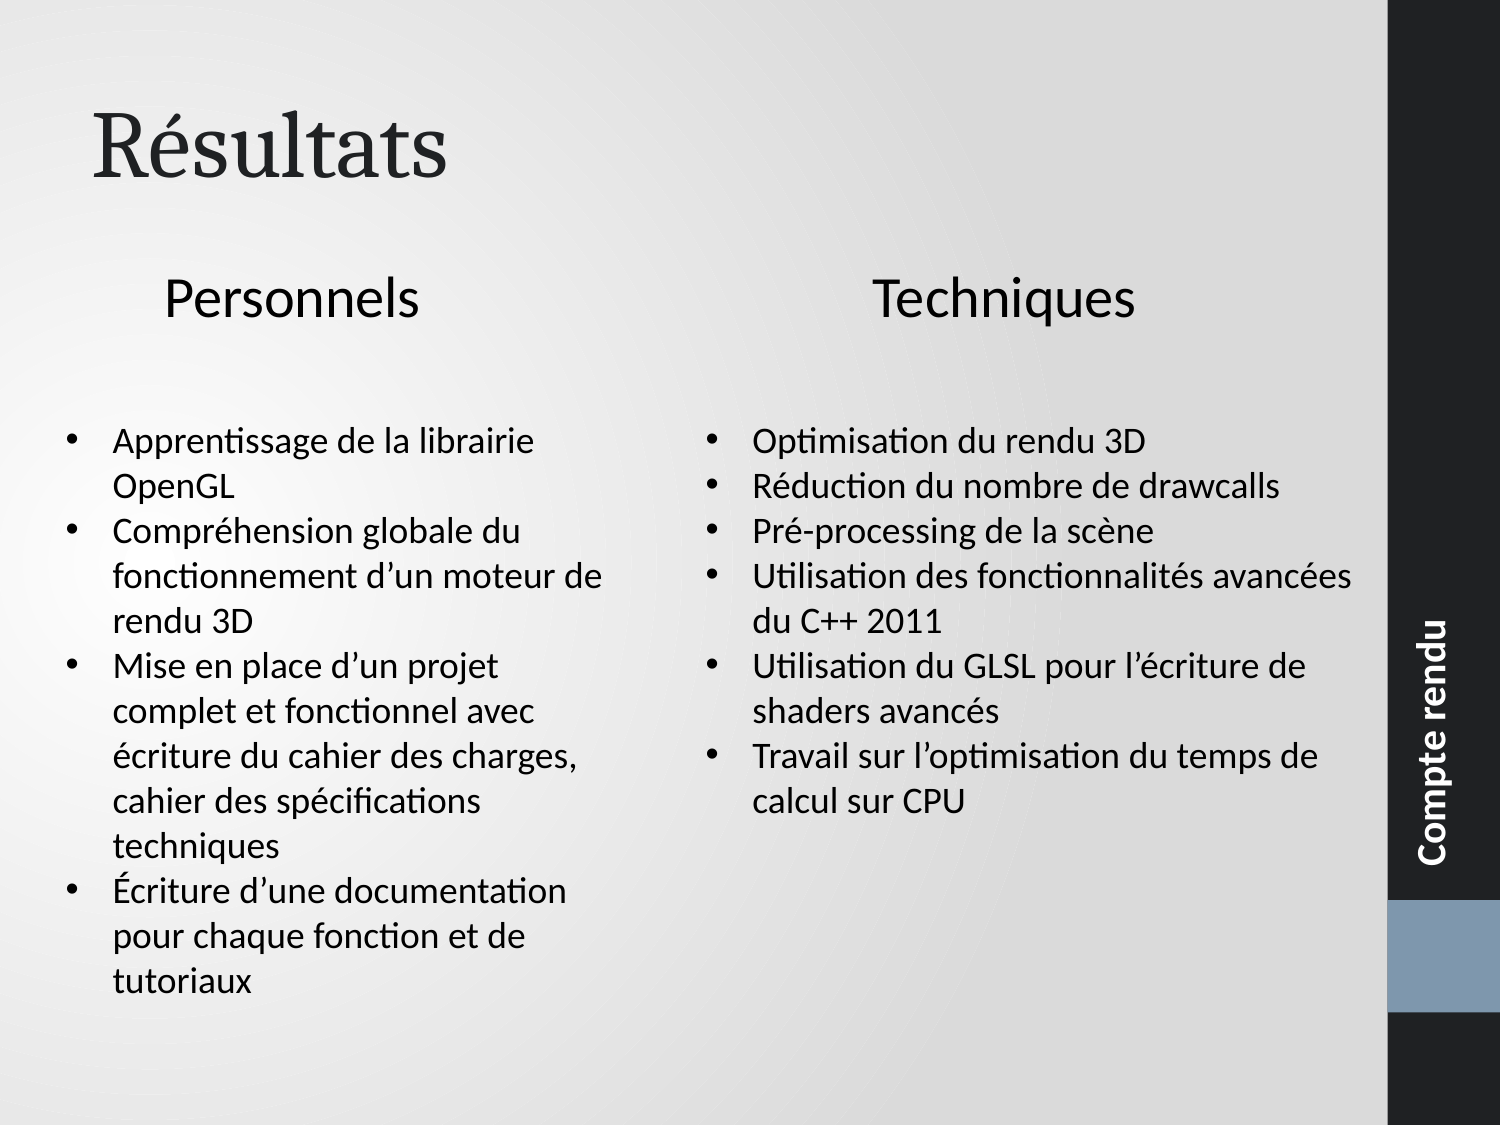

Compte rendu

# Résultats
Personnels
Techniques
Optimisation du rendu 3D
Réduction du nombre de drawcalls
Pré-processing de la scène
Utilisation des fonctionnalités avancées du C++ 2011
Utilisation du GLSL pour l’écriture de shaders avancés
Travail sur l’optimisation du temps de calcul sur CPU

Apprentissage de la librairie OpenGL
Compréhension globale du fonctionnement d’un moteur de rendu 3D
Mise en place d’un projet complet et fonctionnel avec écriture du cahier des charges, cahier des spécifications techniques
Écriture d’une documentation pour chaque fonction et de tutoriaux